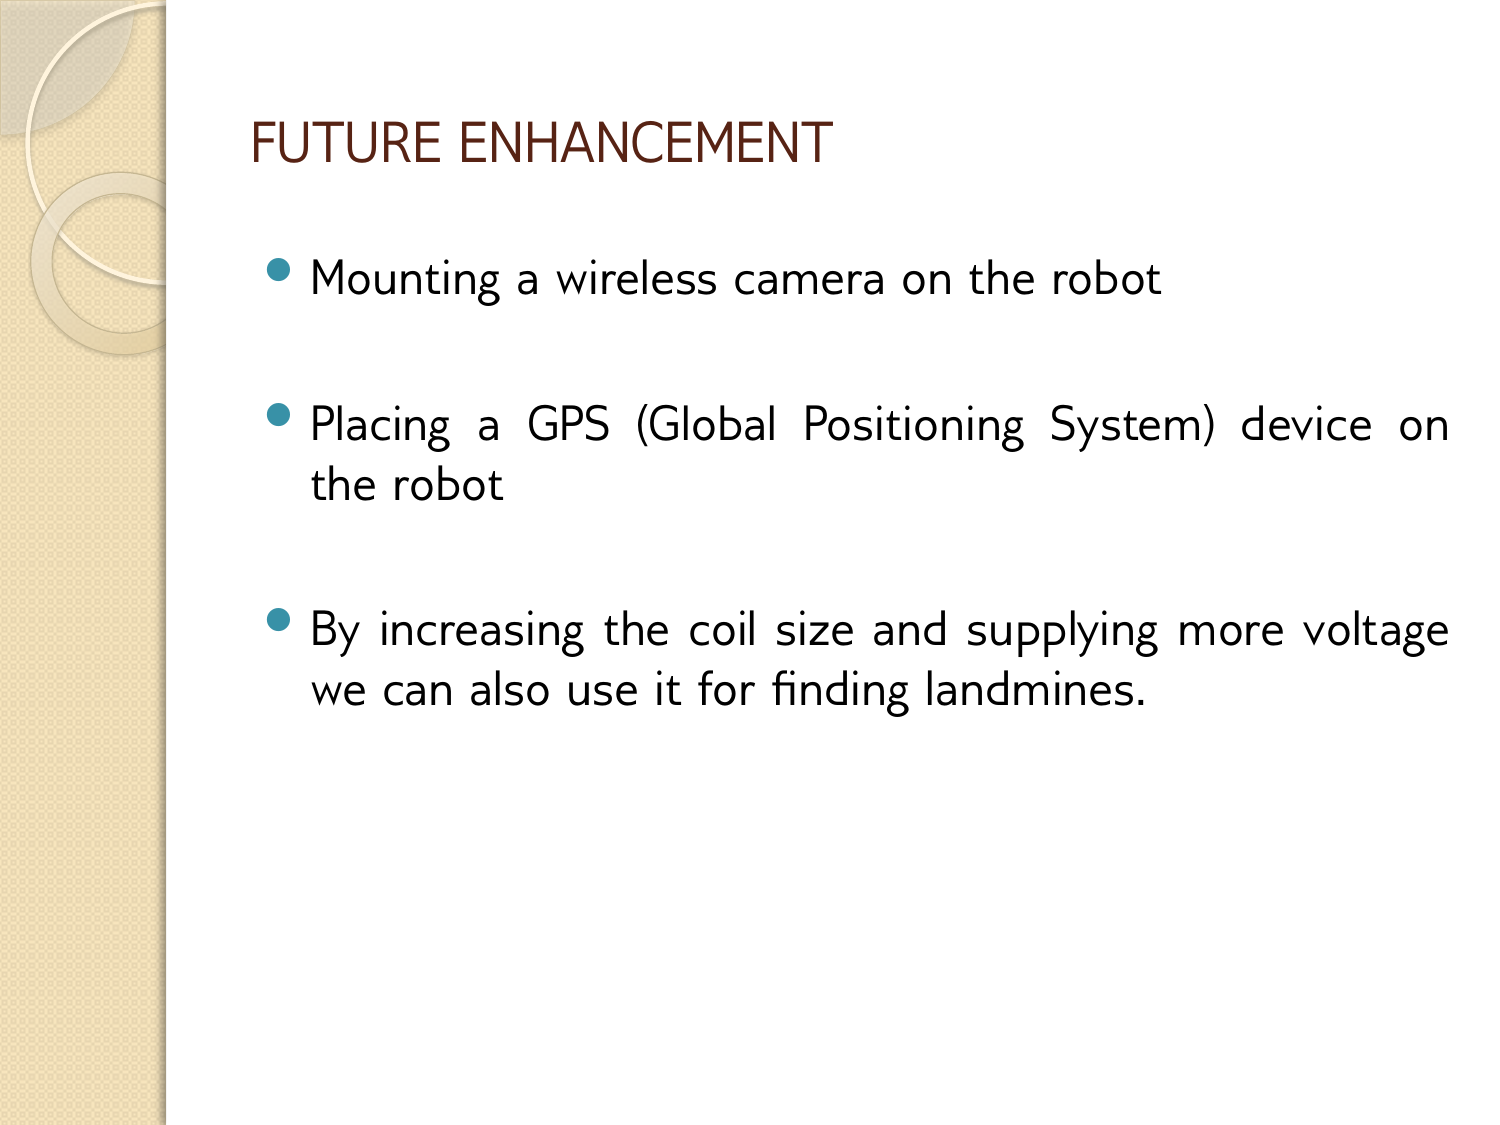

# FUTURE ENHANCEMENT
Mounting a wireless camera on the robot

Placing a GPS (Global Positioning System) device on the robot

By increasing the coil size and supplying more voltage we can also use it for finding landmines.